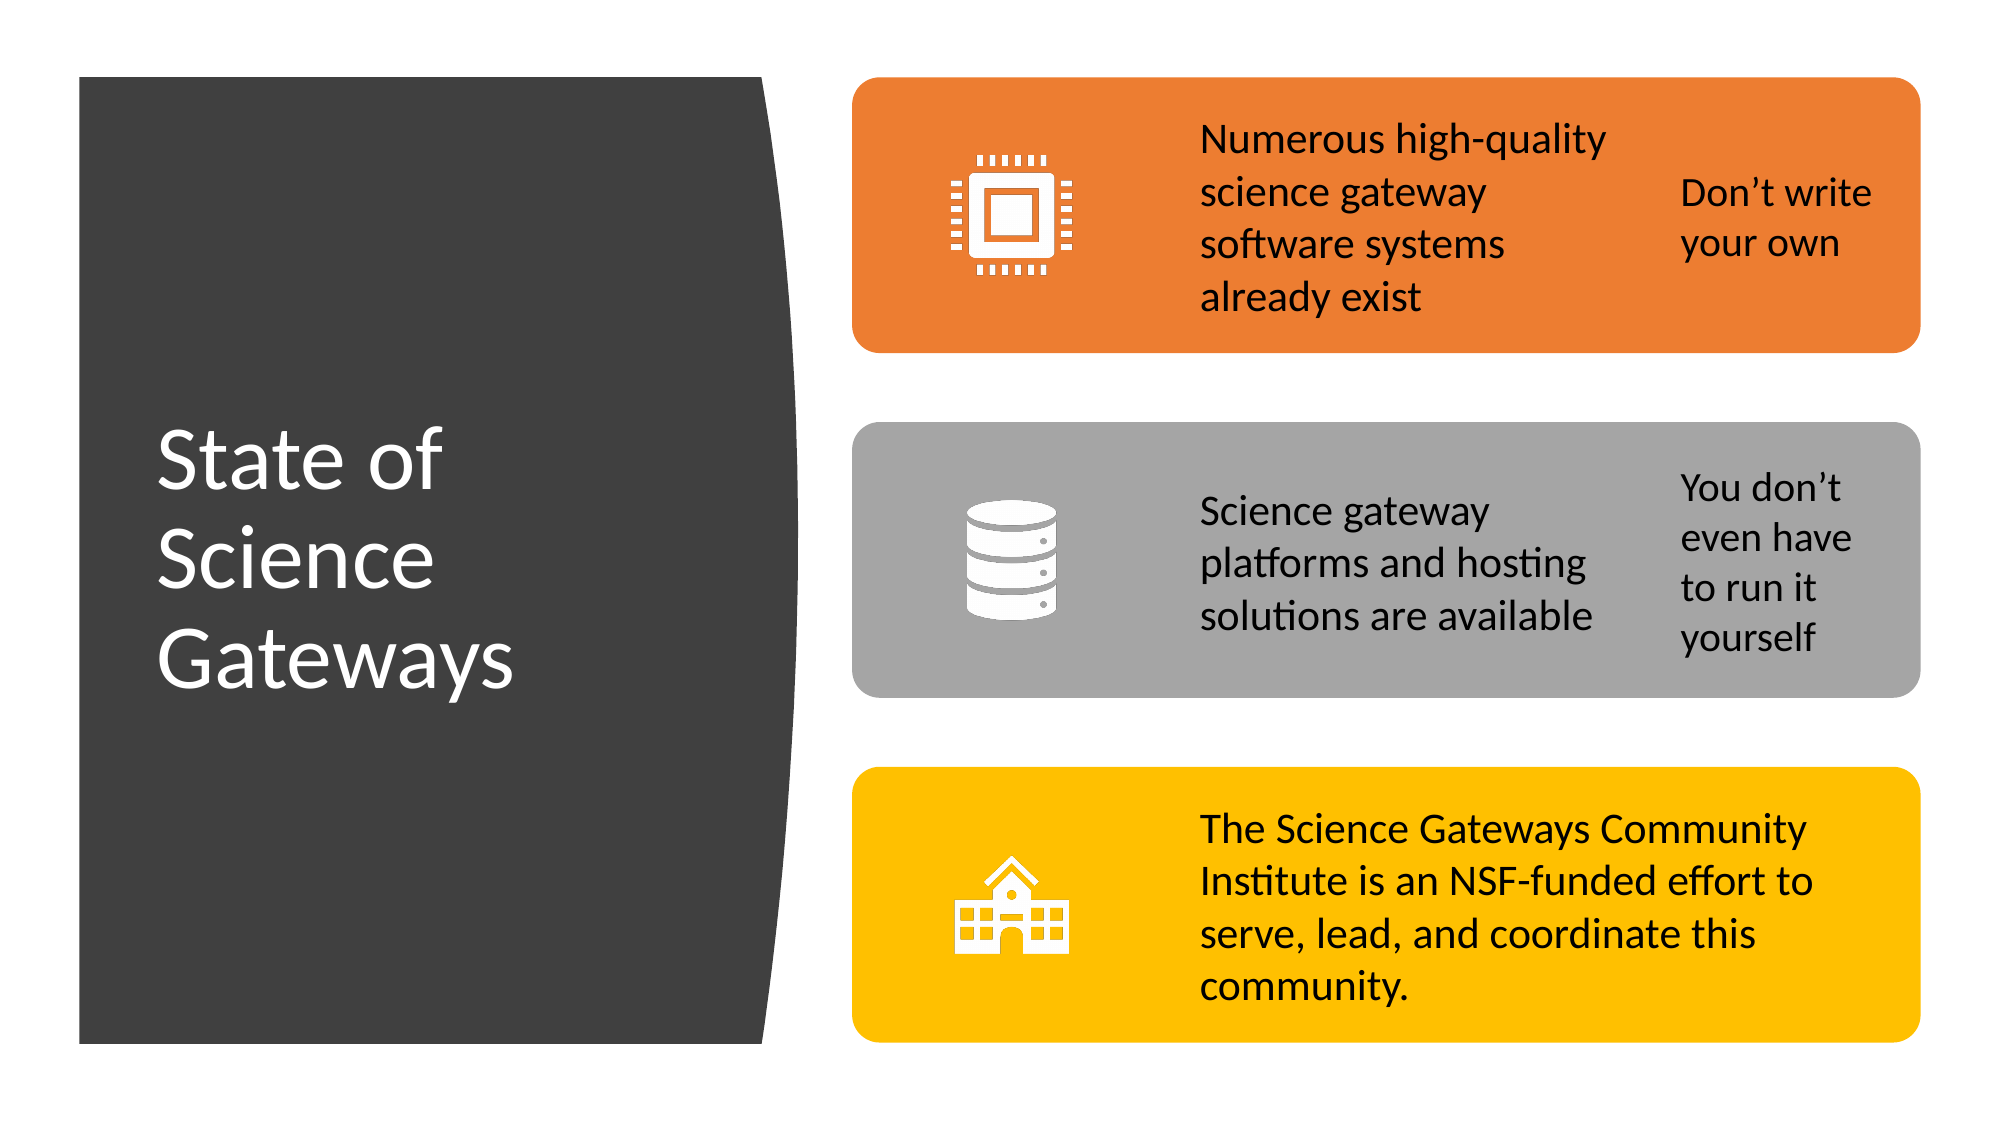

Numerous high-quality science gateway software systems already exist
Don’t write your own
Science gateway platforms and hosting solutions are available
You don’t even have to run it yourself
The Science Gateways Community Institute is an NSF-funded effort to serve, lead, and coordinate this community.

# State of Science Gateways